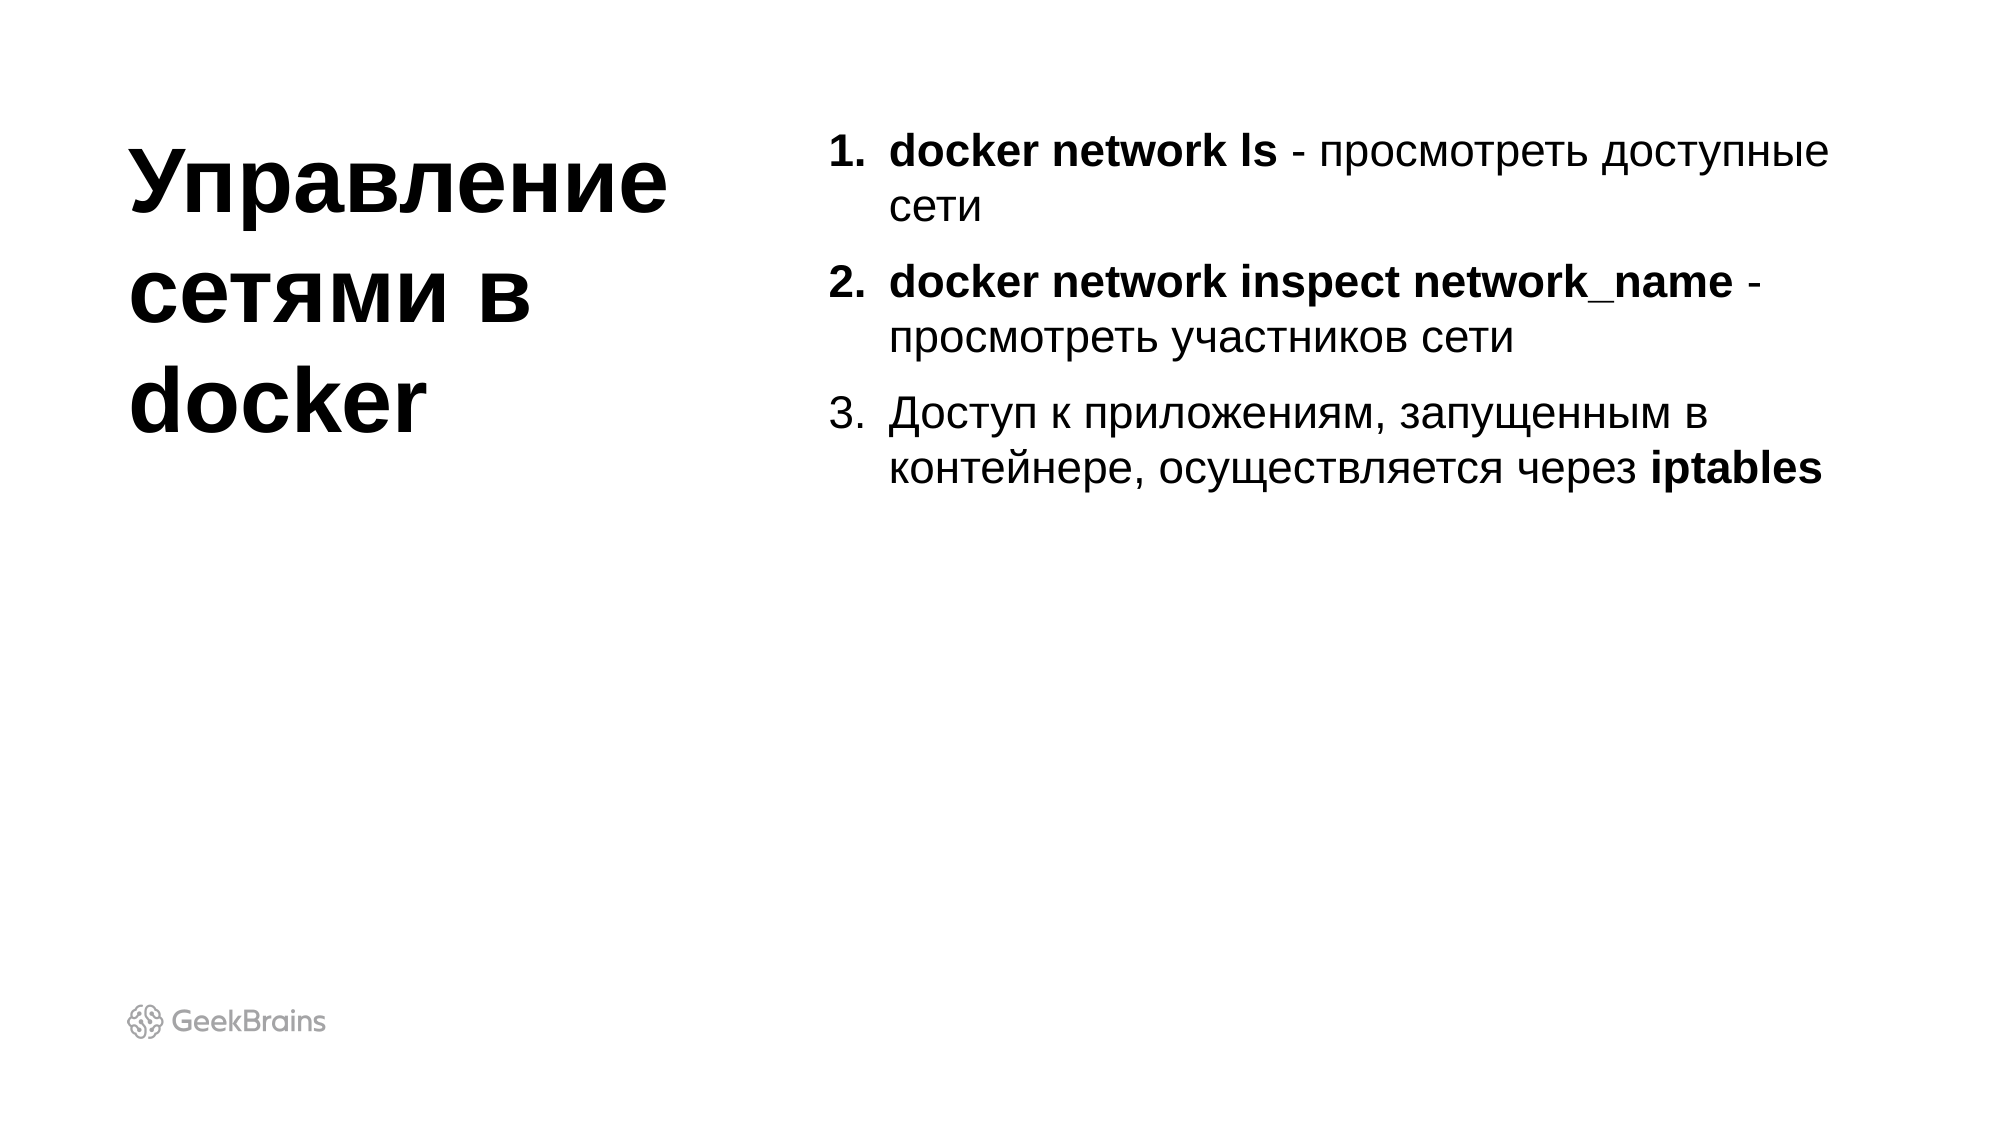

# Управление сетями в docker

docker network ls - просмотреть доступные сети
docker network inspect network_name - просмотреть участников сети
Доступ к приложениям, запущенным в контейнере, осуществляется через iptables